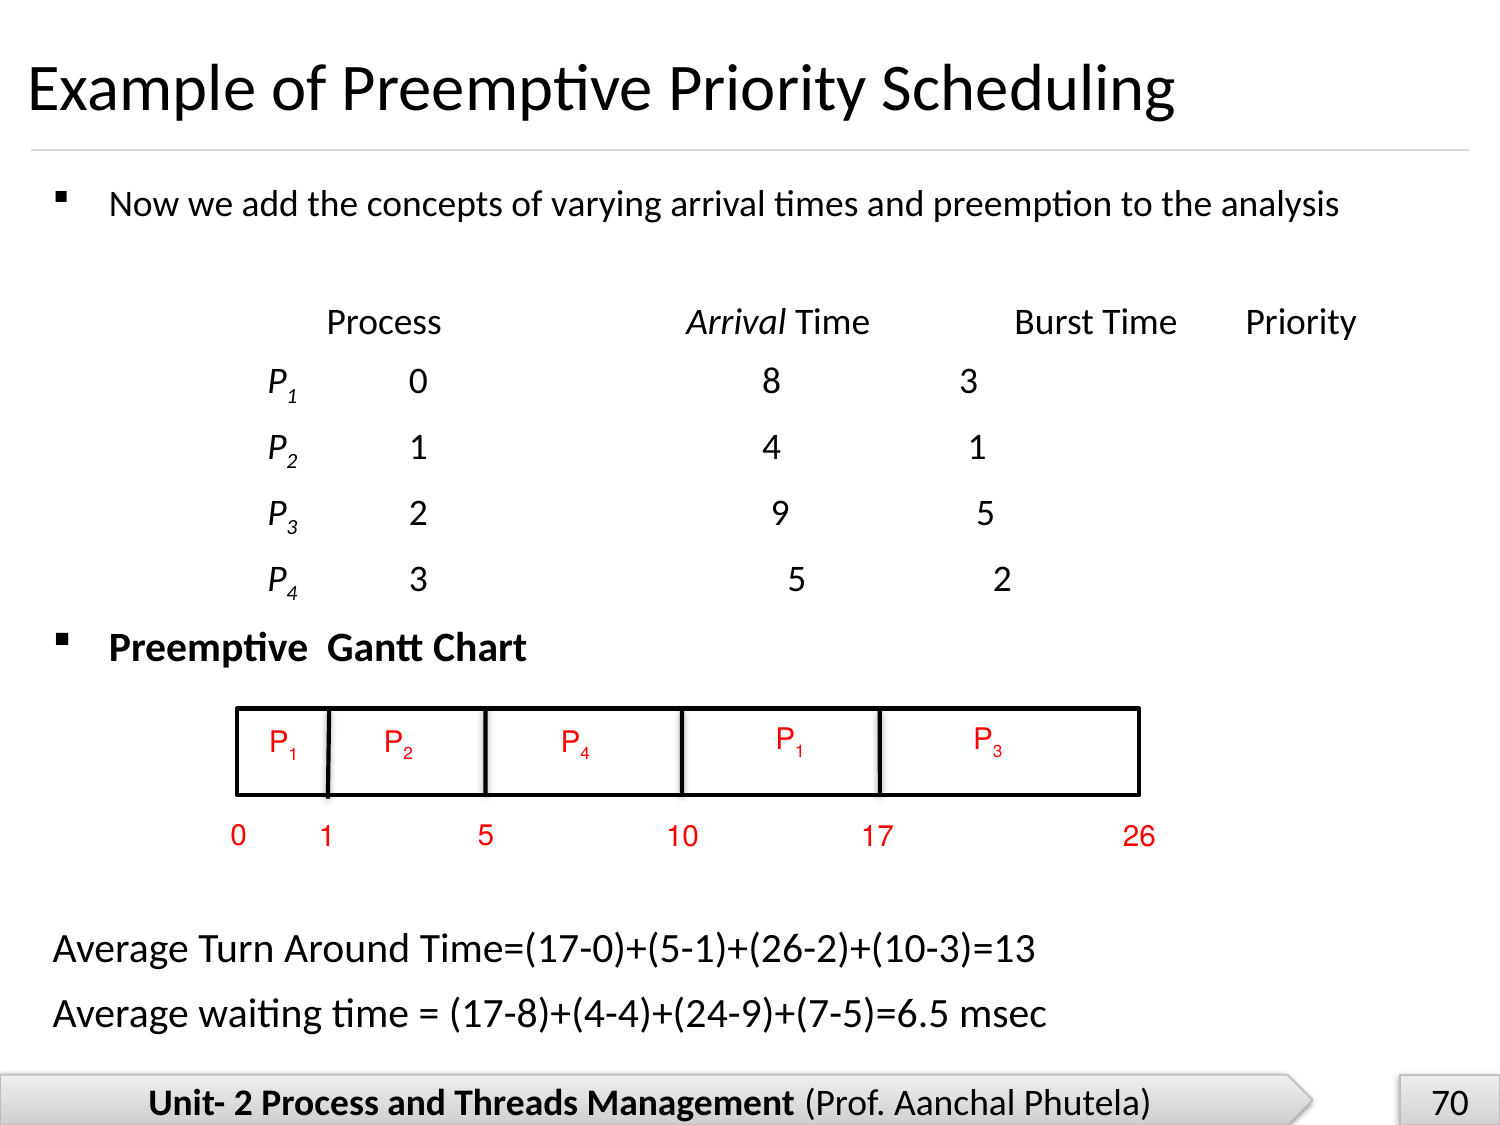

# Example of Preemptive Priority Scheduling
Now we add the concepts of varying arrival times and preemption to the analysis

		        Process	               Arrival Time                 Burst Time        Priority
		 P1	0	                        8                     3
		 P2 	1	                        4                      1
		 P3	2	                         9                      5
		 P4	3	                           5                      2
Preemptive  Gantt Chart

Average Turn Around Time=(17-0)+(5-1)+(26-2)+(10-3)=13
Average waiting time = (17-8)+(4-4)+(24-9)+(7-5)=6.5 msec

P1
P3
P4
P2
P1

0
5
1
10
17
26